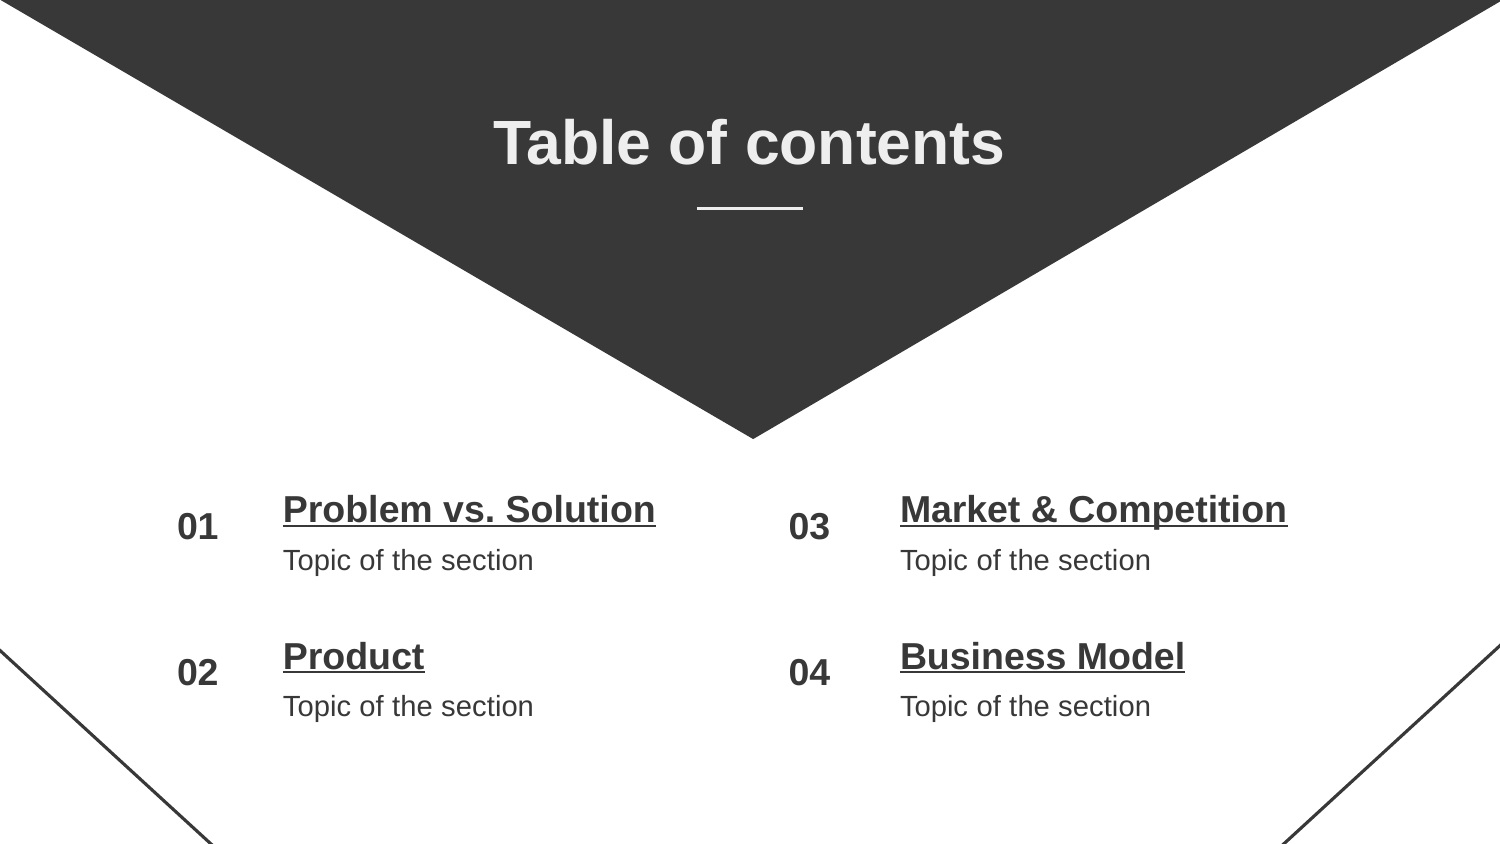

Table of contents
Problem vs. Solution
Market & Competition
# 01
03
Topic of the section
Topic of the section
Product
Business Model
02
04
Topic of the section
Topic of the section